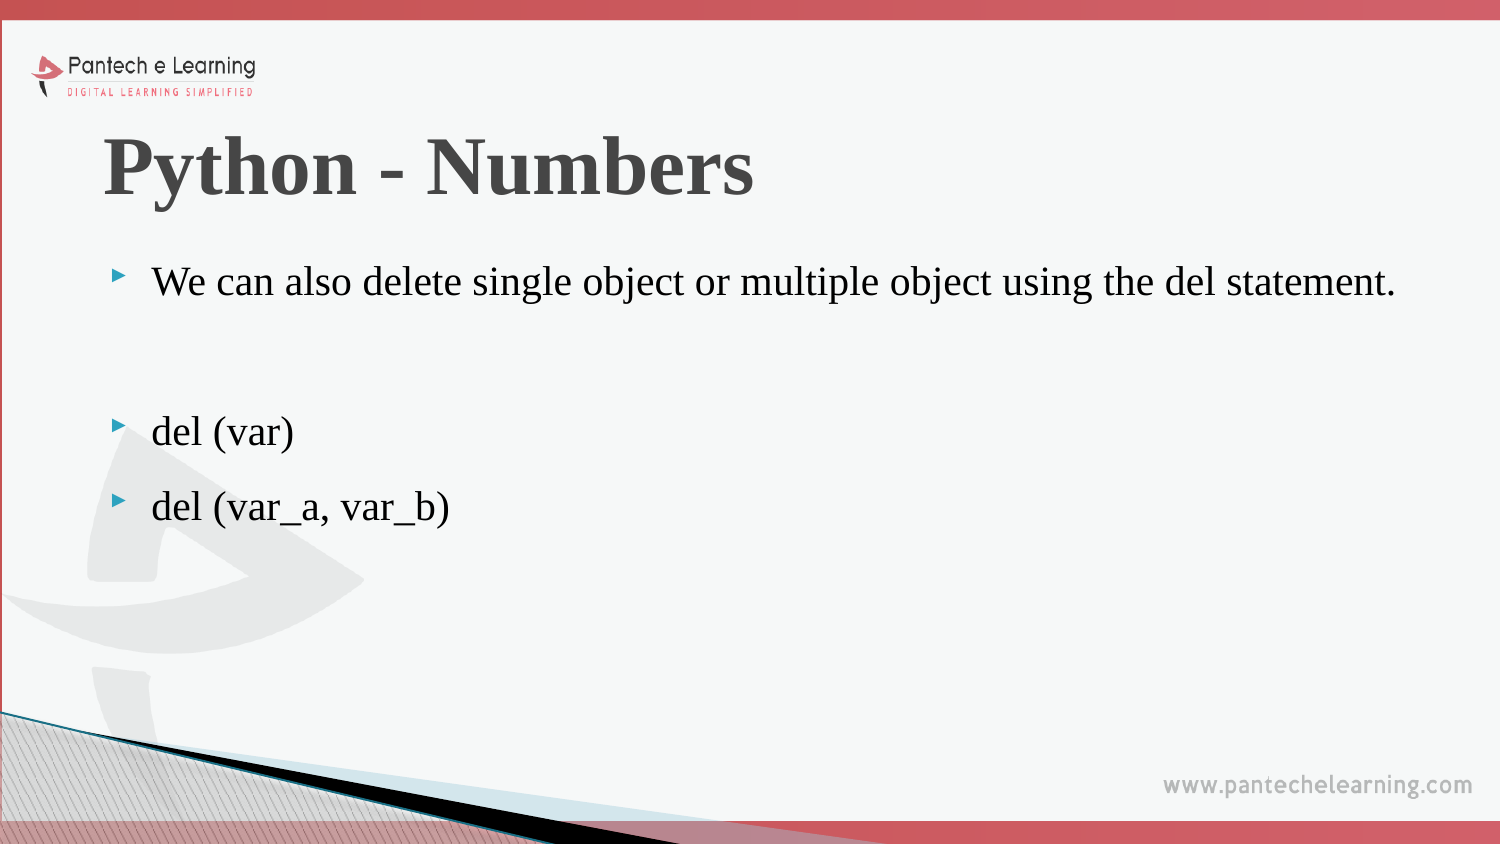

# Python - Numbers
We can also delete single object or multiple object using the del statement.

del (var)
del (var_a, var_b)